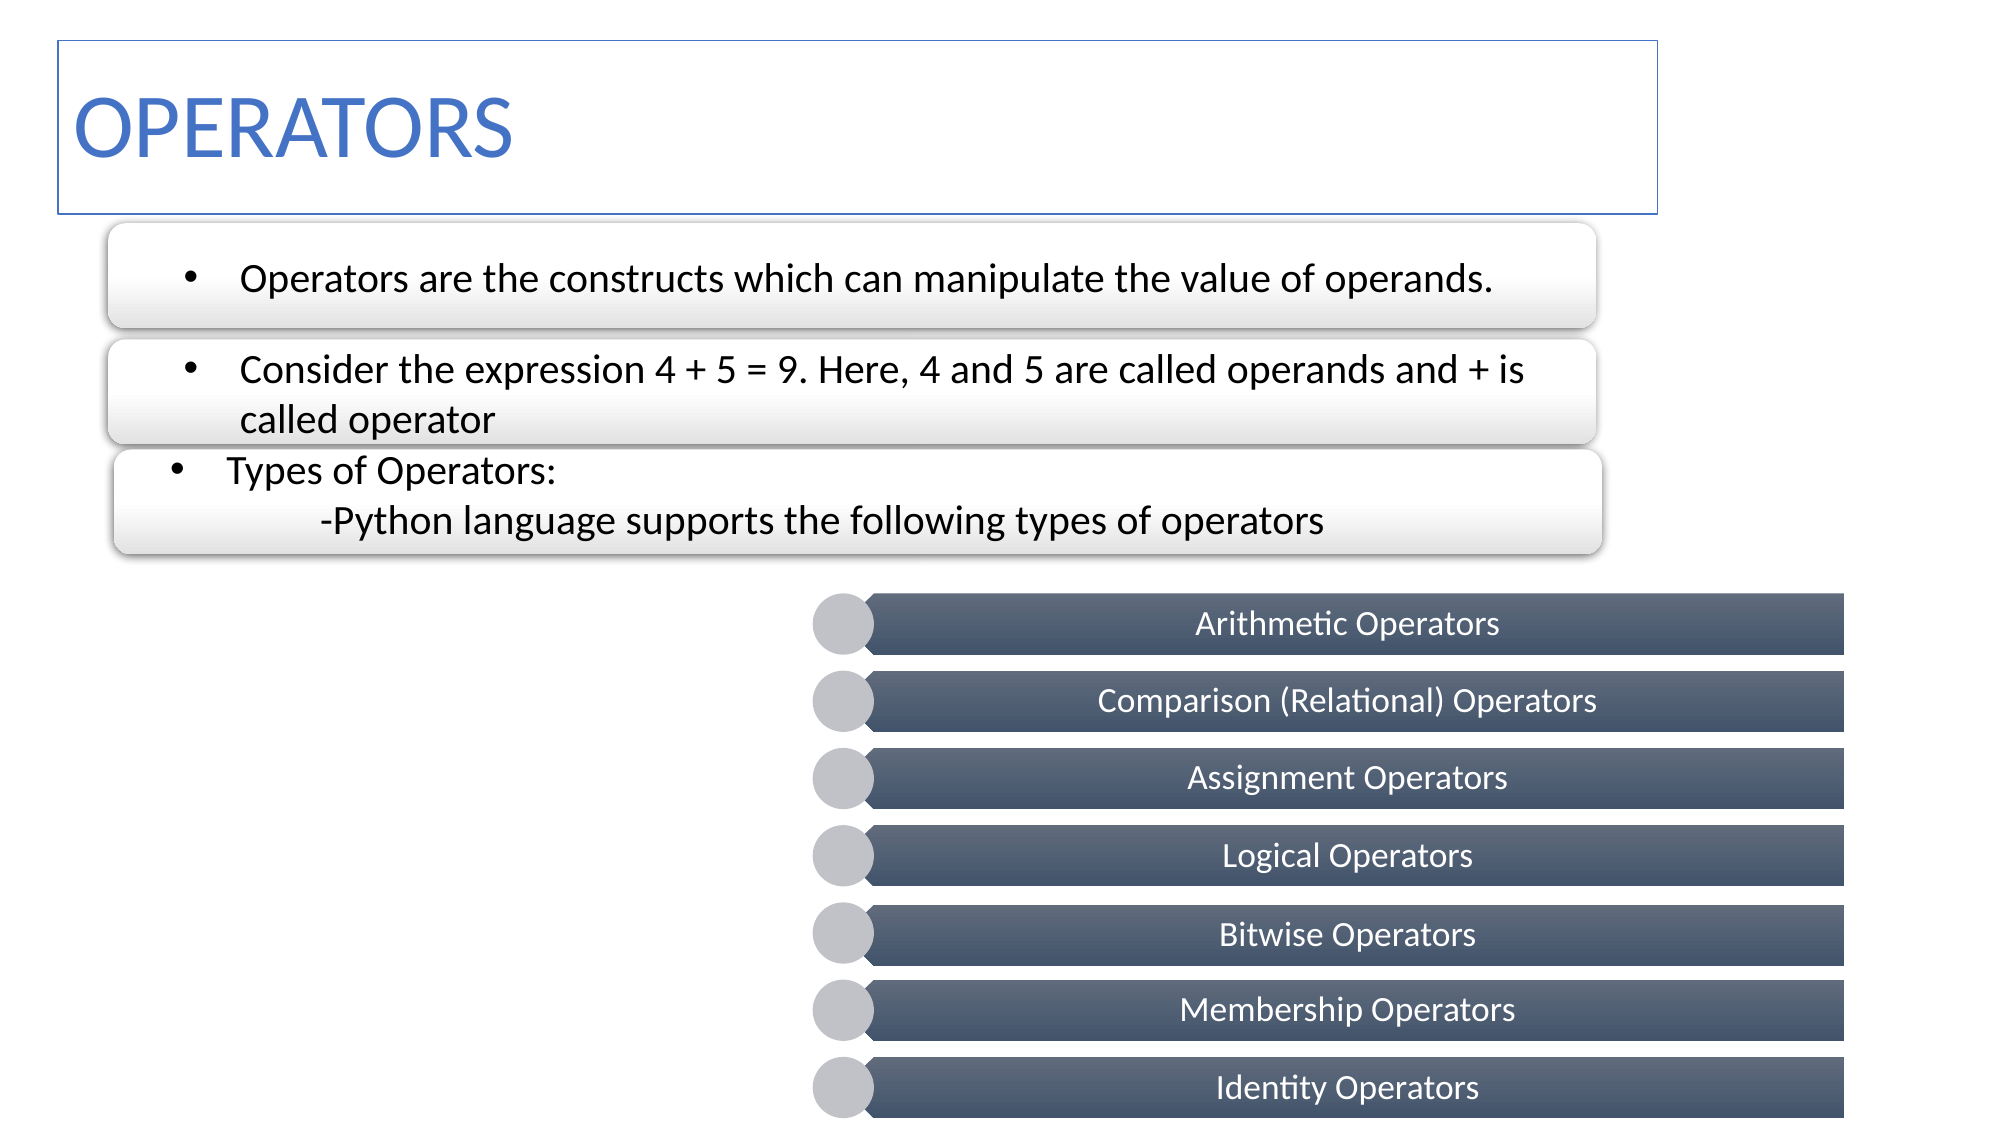

# OPERATORS

Operators are the constructs which can manipulate the value of operands.

Consider the expression 4 + 5 = 9. Here, 4 and 5 are called operands and + is called operator
Types of Operators:
	-Python language supports the following types of operators

Arithmetic Operators
Comparison (Relational) Operators
Assignment Operators
Logical Operators
Bitwise Operators
Membership Operators
Identity Operators